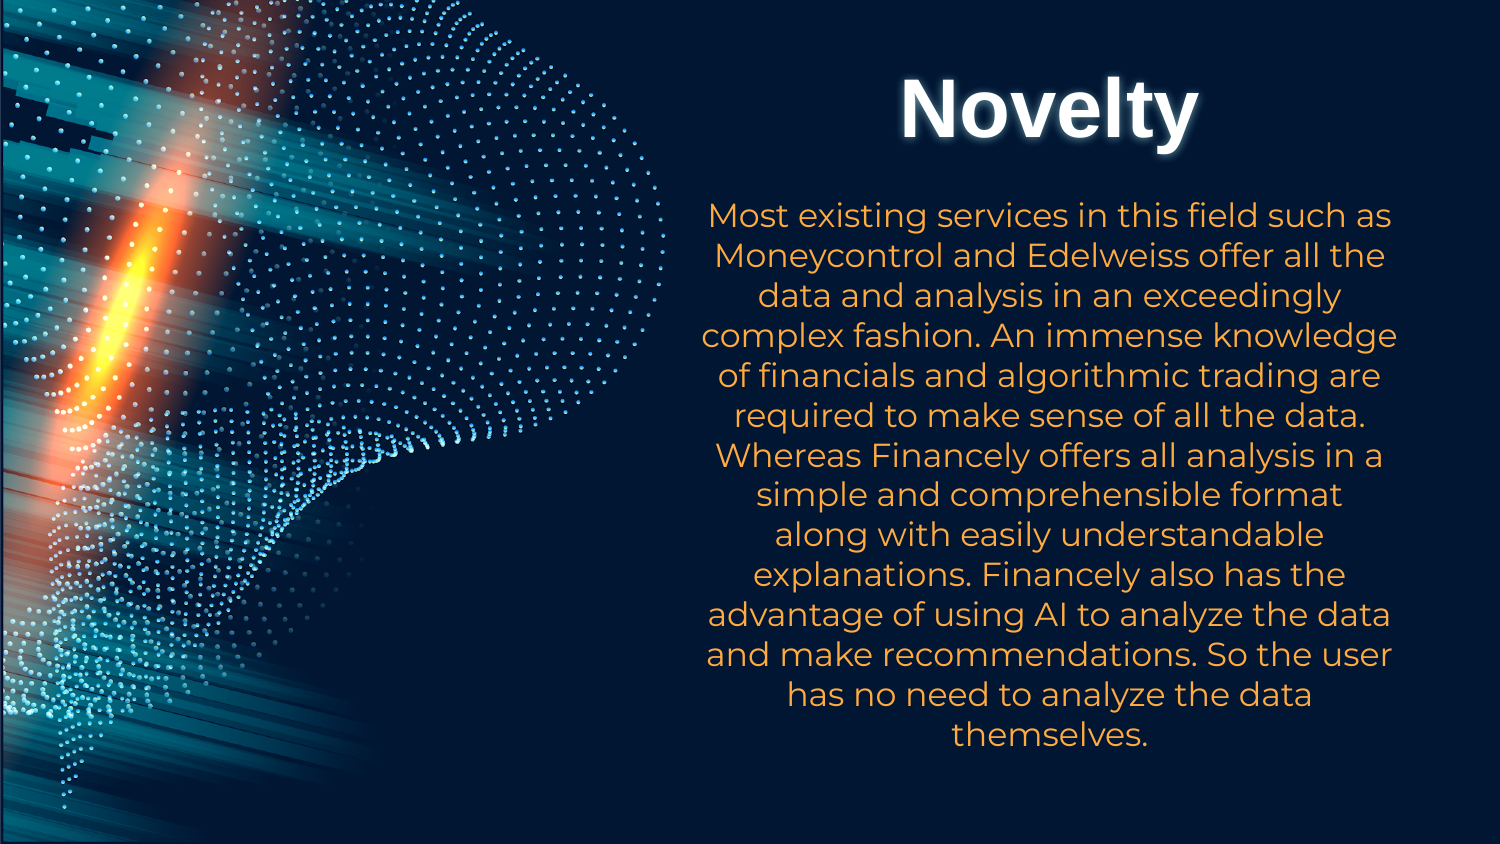

# Novelty
Most existing services in this field such as Moneycontrol and Edelweiss offer all the
data and analysis in an exceedingly complex fashion. An immense knowledge
of financials and algorithmic trading are required to make sense of all the data. Whereas Financely offers all analysis in a simple and comprehensible format
along with easily understandable explanations. Financely also has the advantage of using AI to analyze the data and make recommendations. So the user has no need to analyze the data themselves.